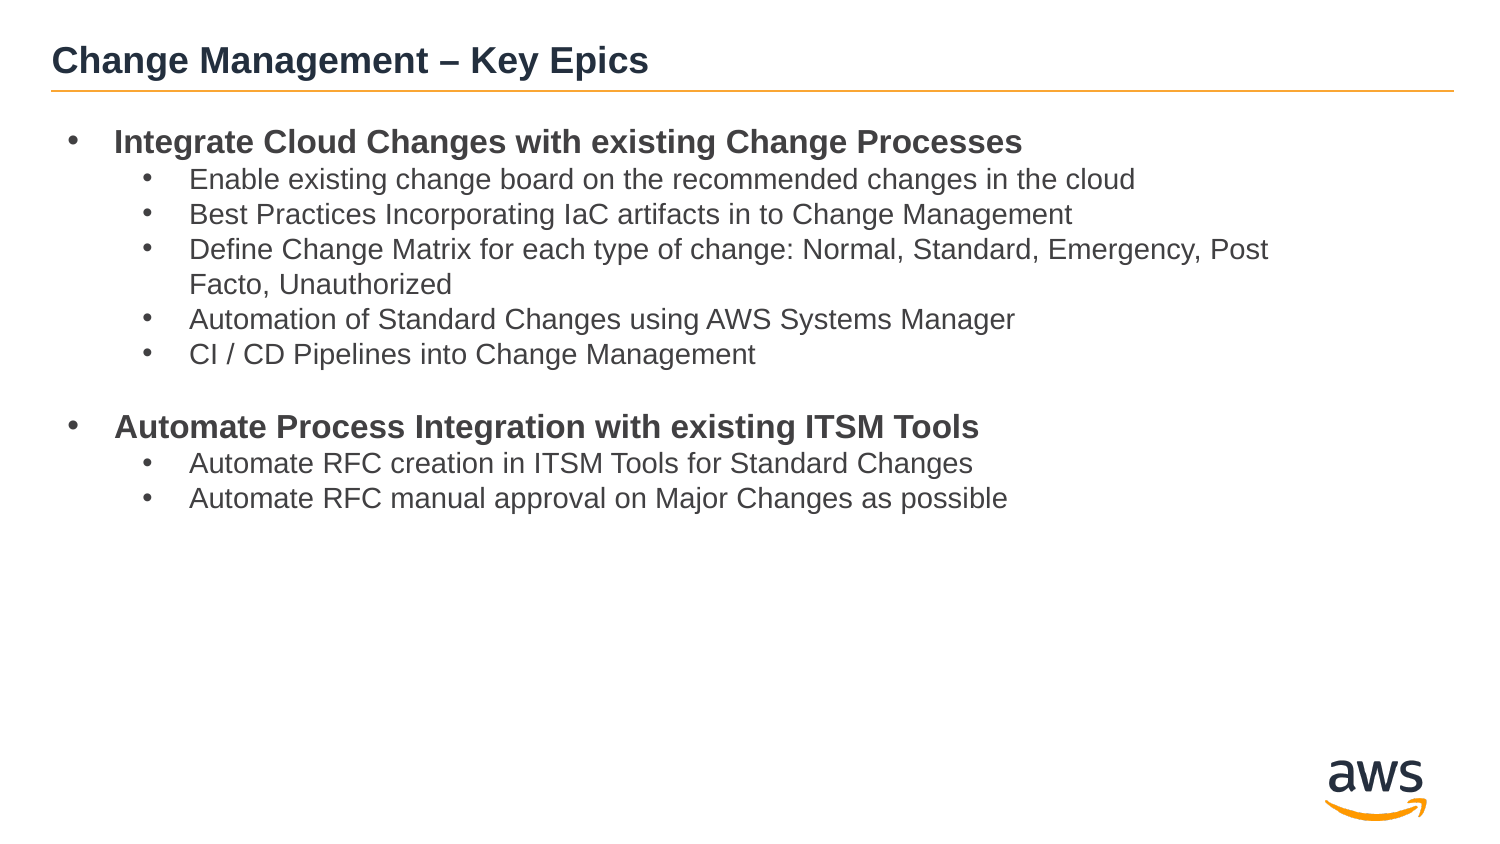

Change Management – Key Epics
Integrate Cloud Changes with existing Change Processes
Enable existing change board on the recommended changes in the cloud
Best Practices Incorporating IaC artifacts in to Change Management
Define Change Matrix for each type of change: Normal, Standard, Emergency, Post Facto, Unauthorized
Automation of Standard Changes using AWS Systems Manager
CI / CD Pipelines into Change Management

Automate Process Integration with existing ITSM Tools
Automate RFC creation in ITSM Tools for Standard Changes
Automate RFC manual approval on Major Changes as possible